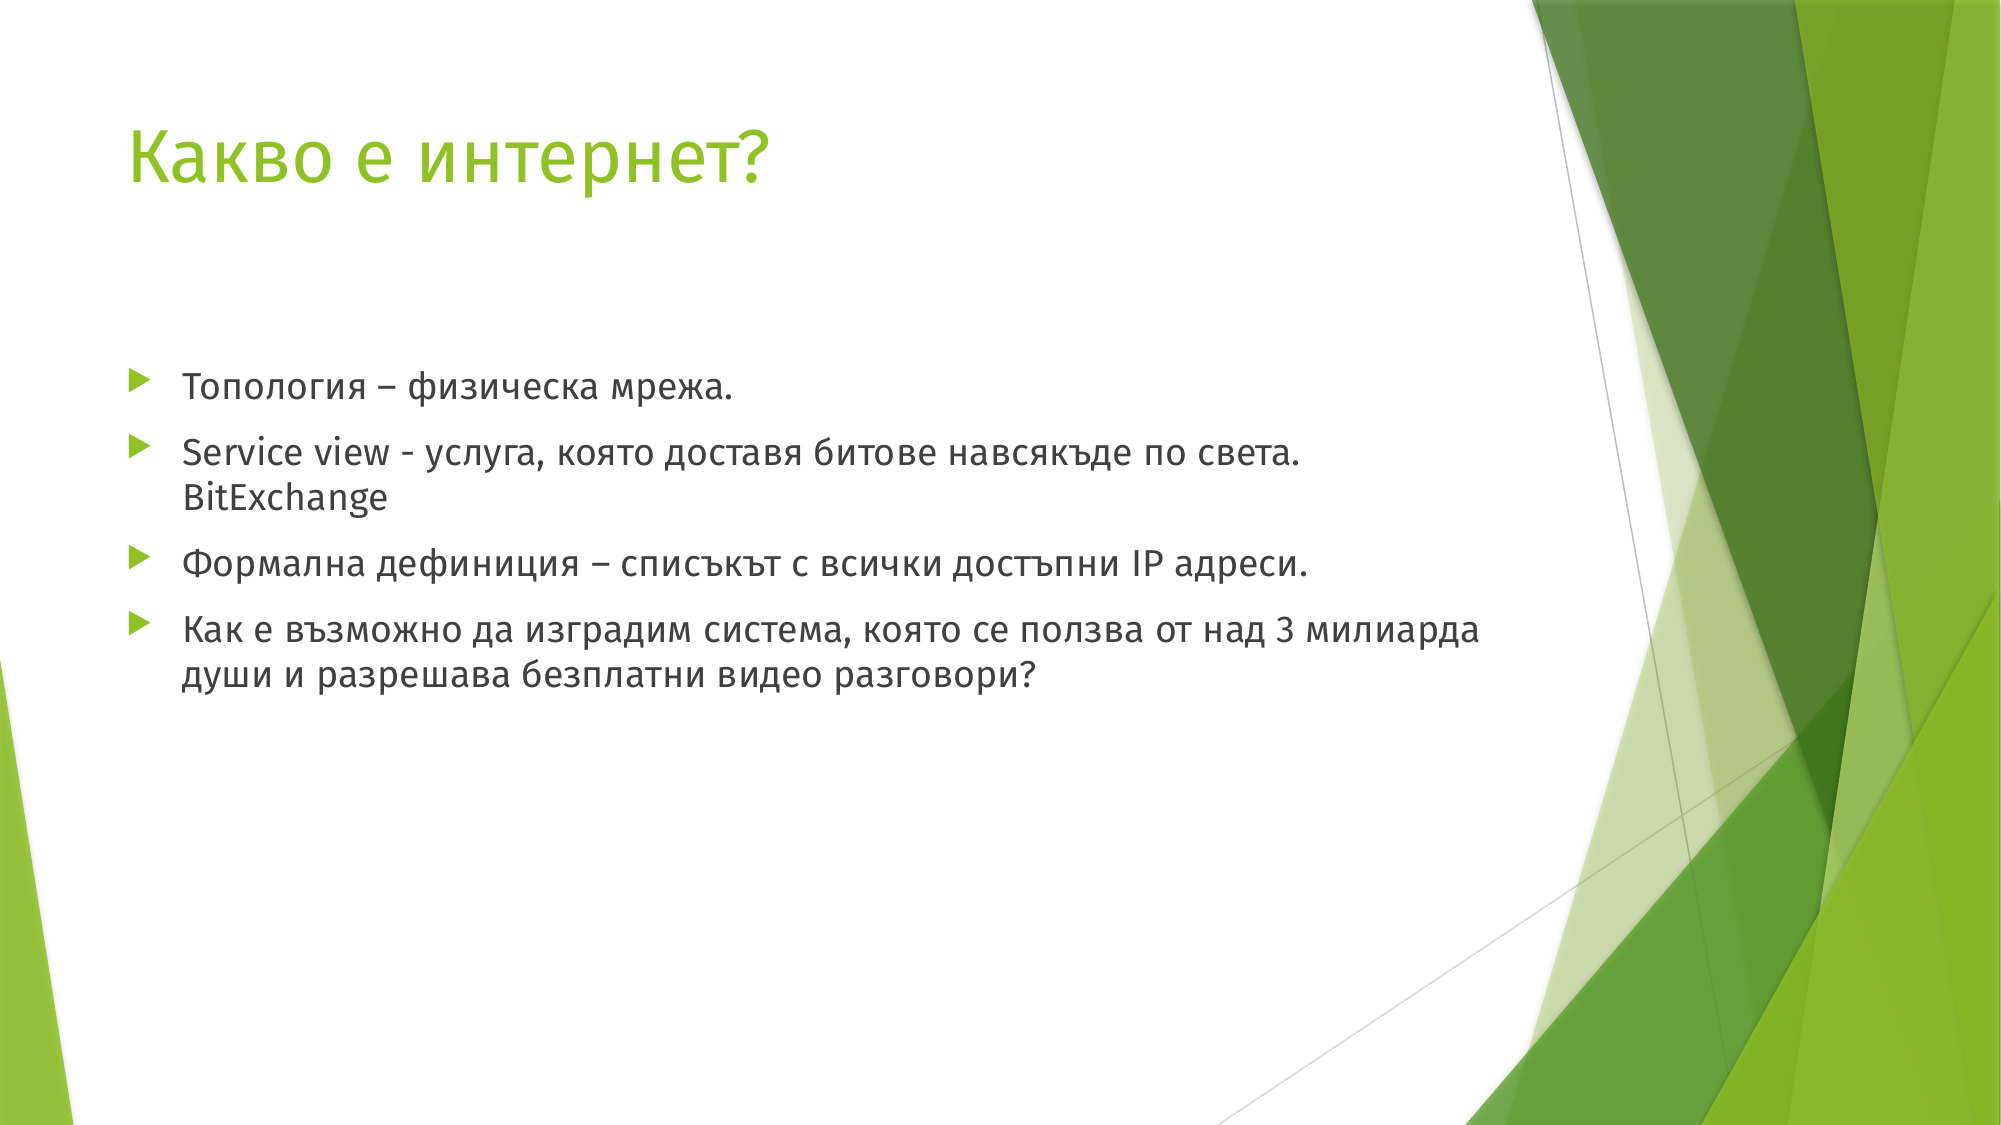

# Какво е интернет?
Топология – физическа мрежа.
Service view - услуга, която доставя битове навсякъде по света. BitExchange
Формална дефиниция – списъкът с всички достъпни IP адреси.
Как е възможно да изградим система, която се ползва от над 3 милиарда души и разрешава безплатни видео разговори?